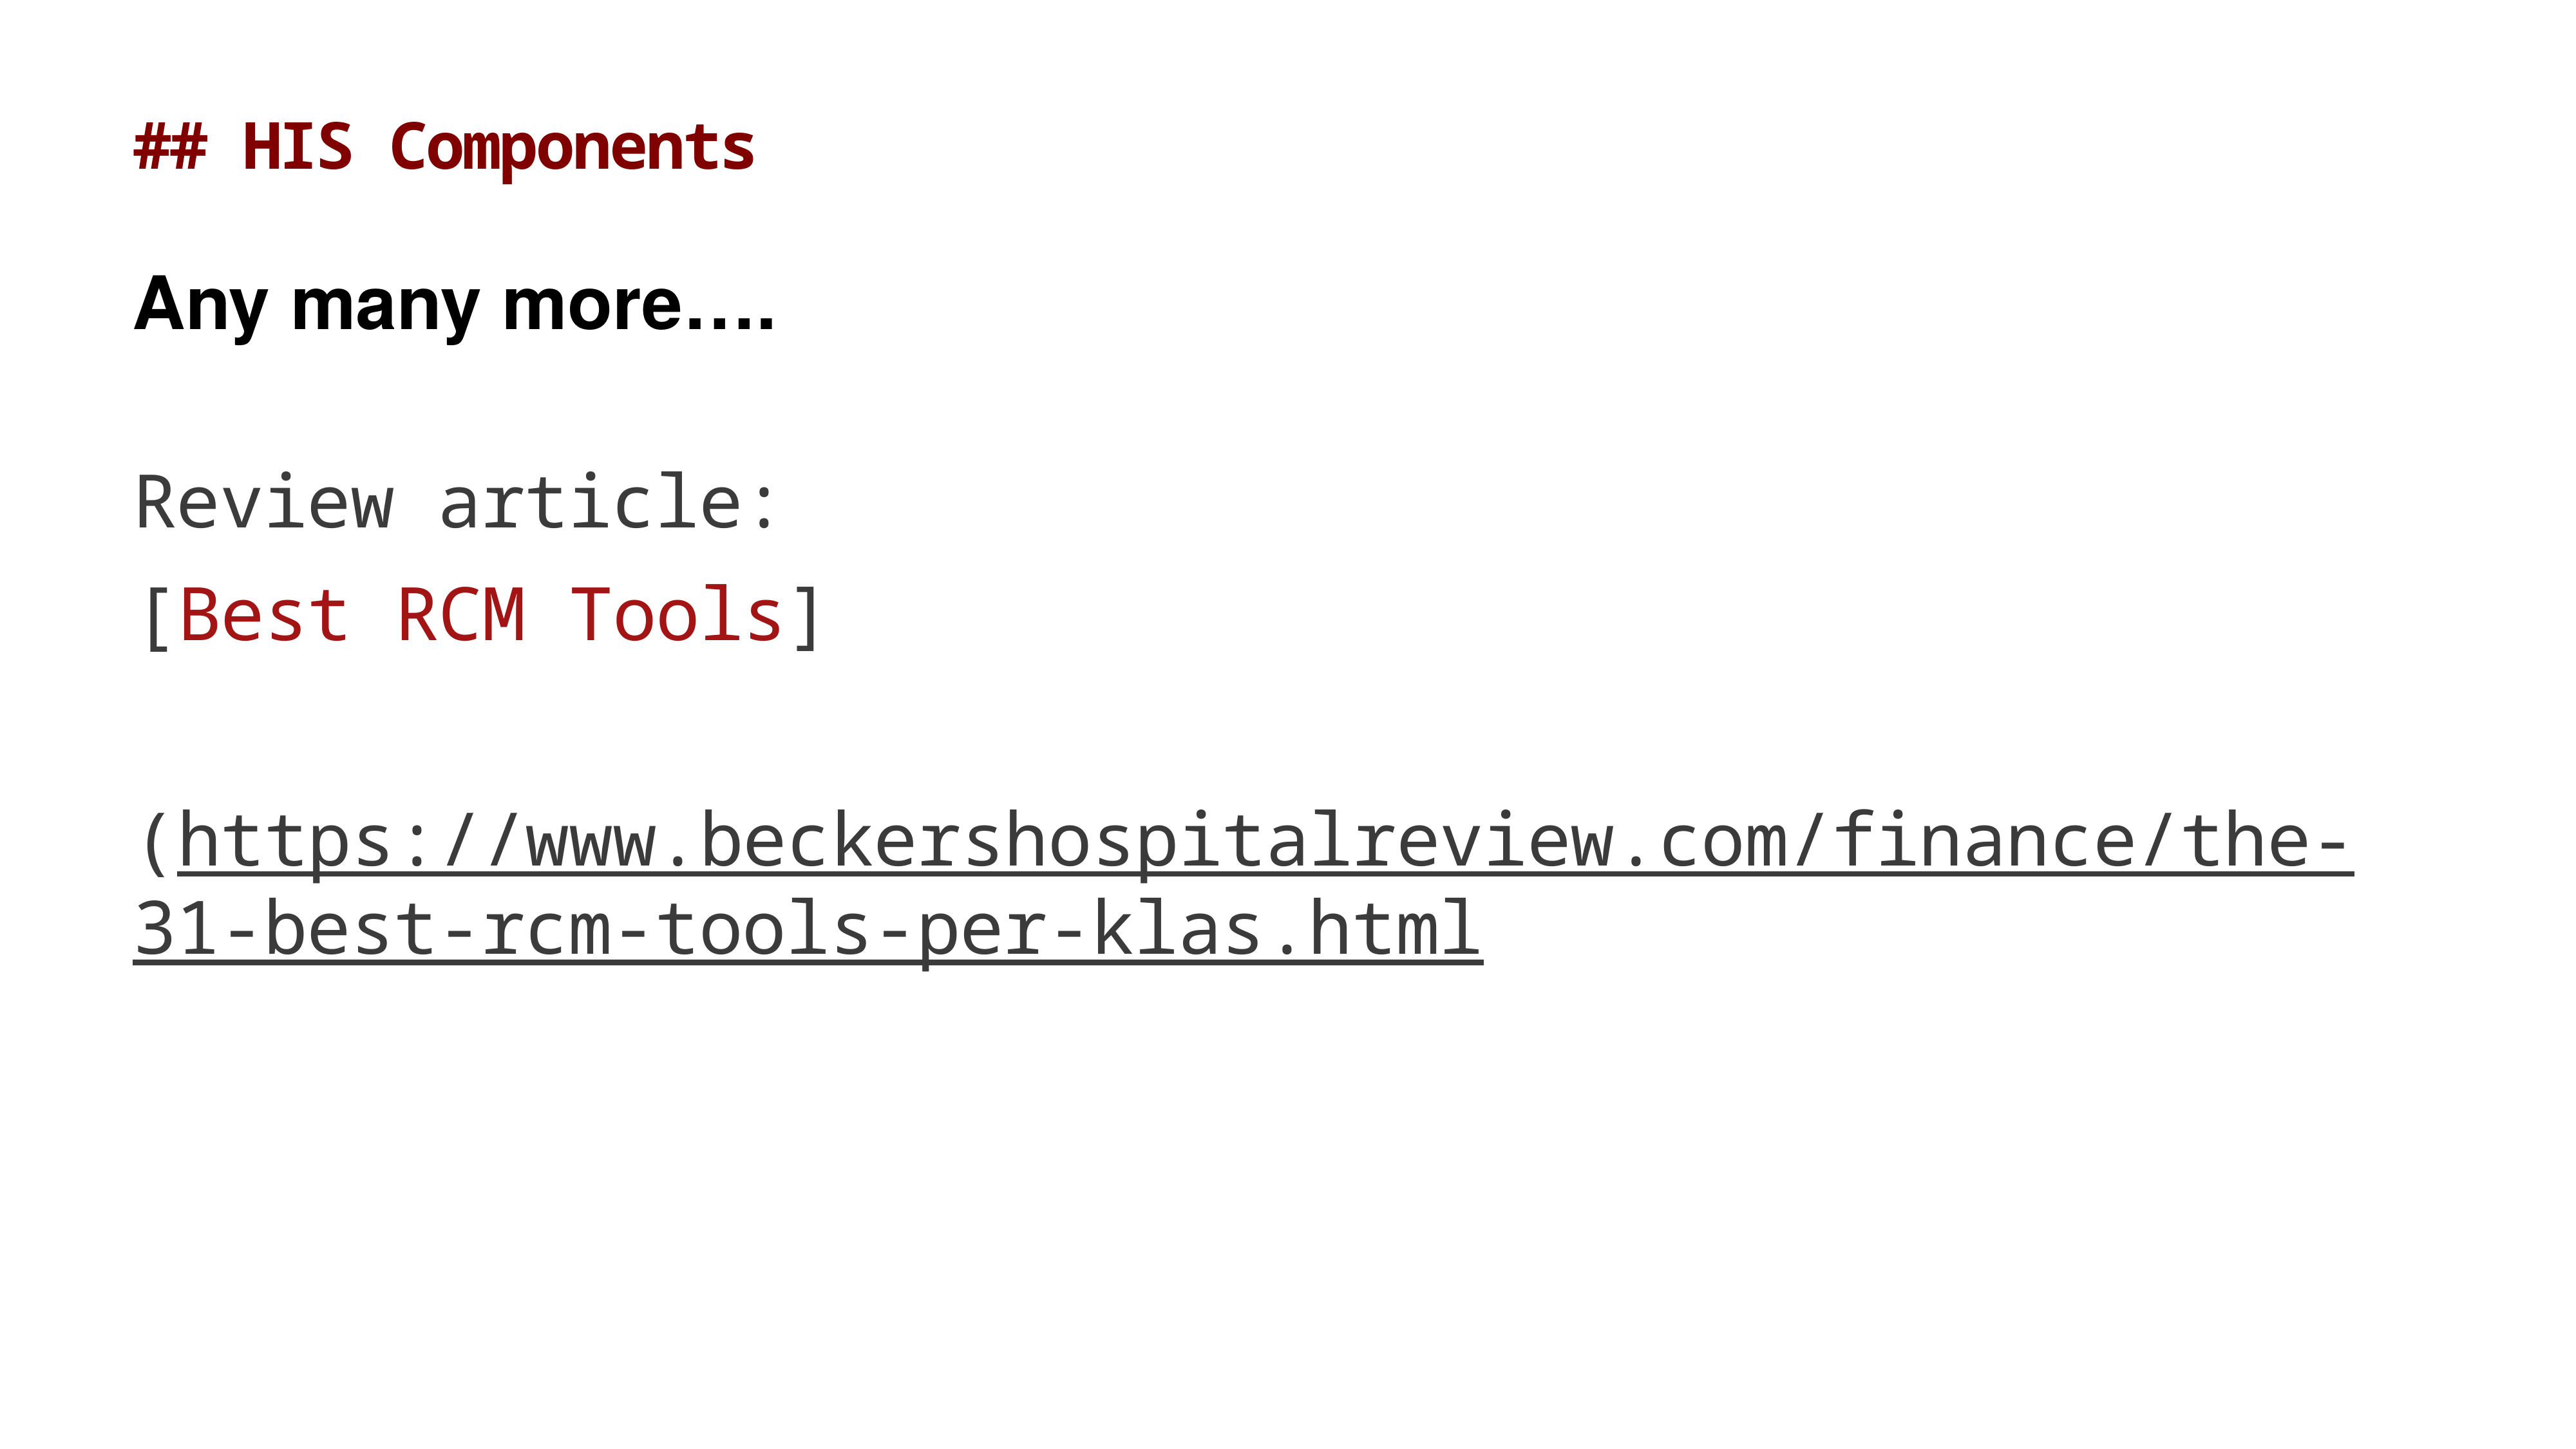

# ## HIS Components
Any many more….
Review article:
[Best RCM Tools]

(https://www.beckershospitalreview.com/finance/the-31-best-rcm-tools-per-klas.html